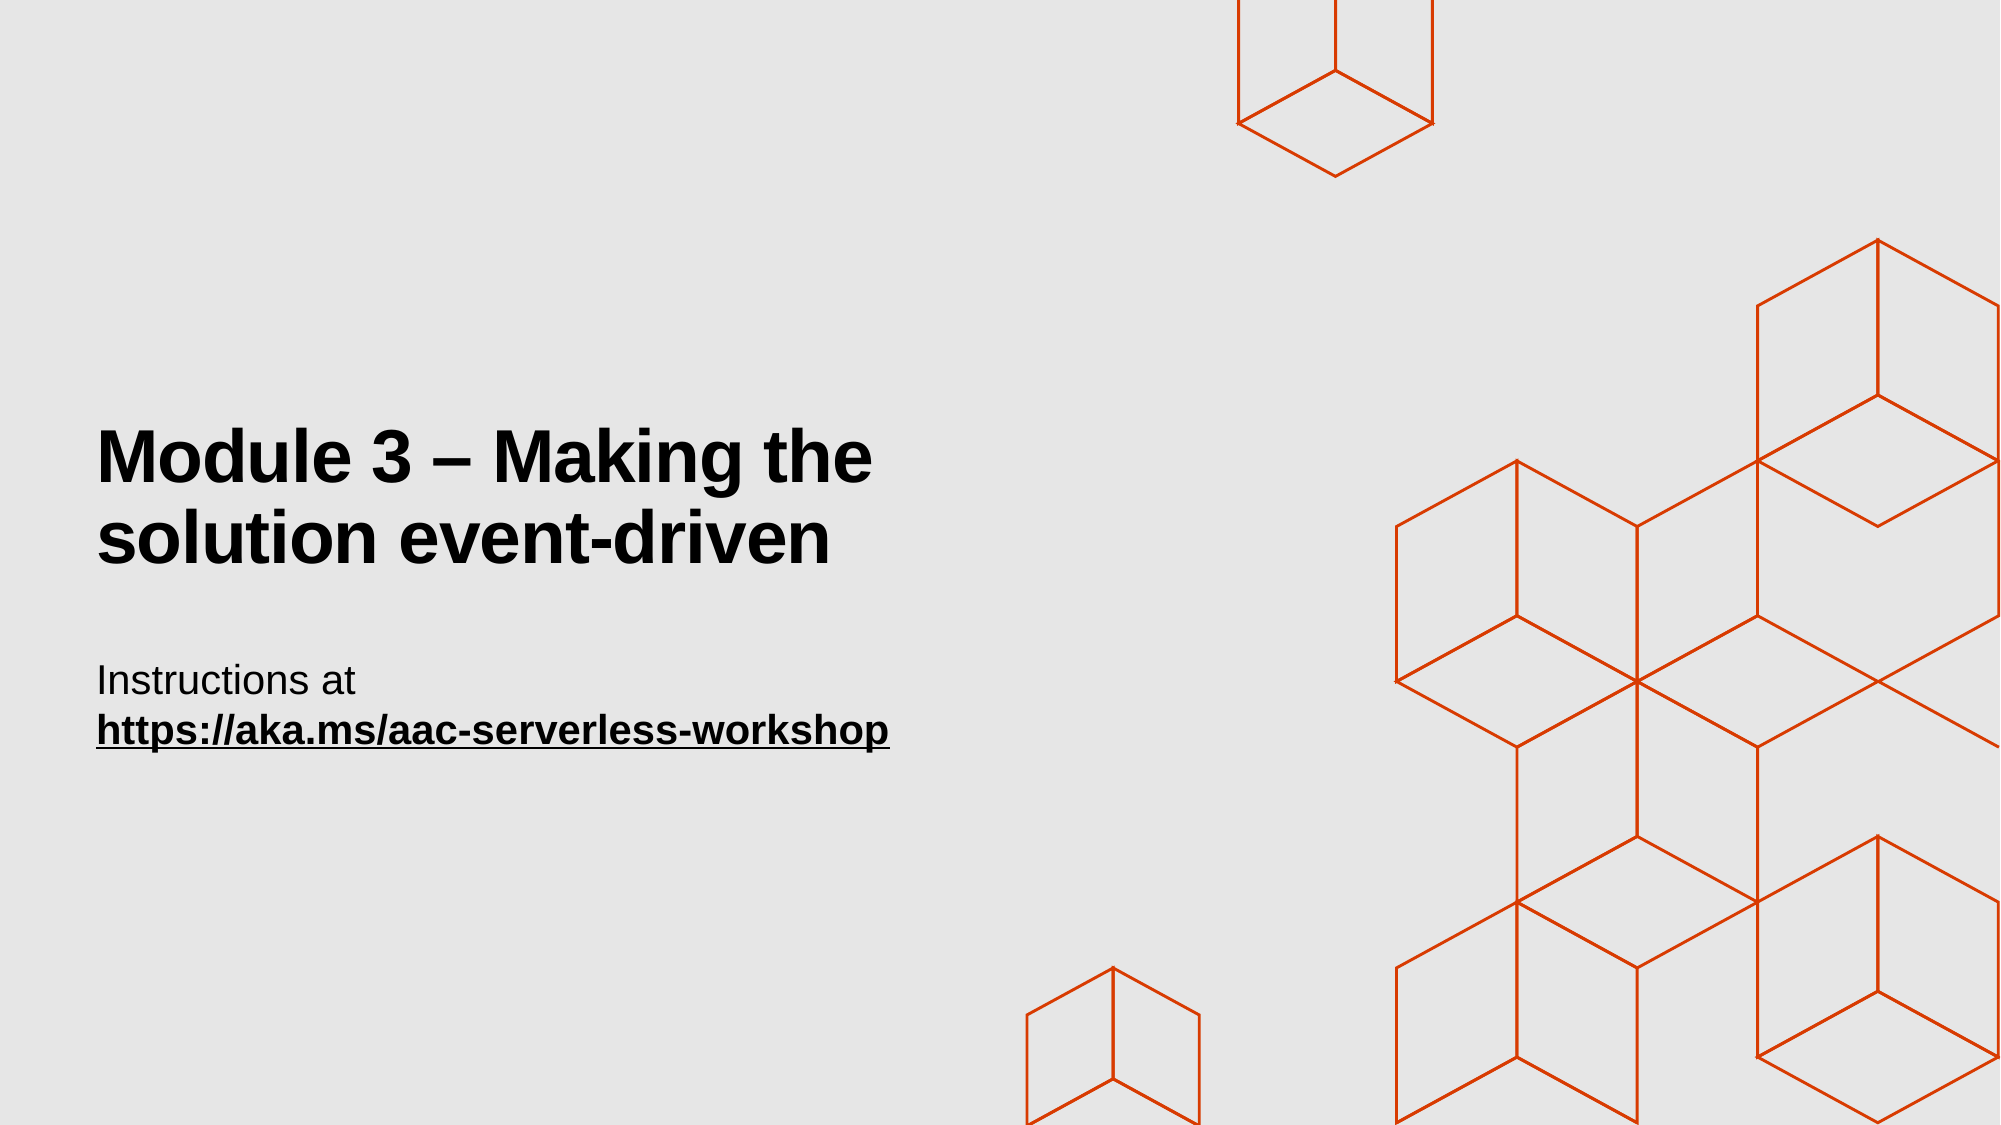

# Module 3 – Making the solution event-driven
Instructions at
https://aka.ms/aac-serverless-workshop